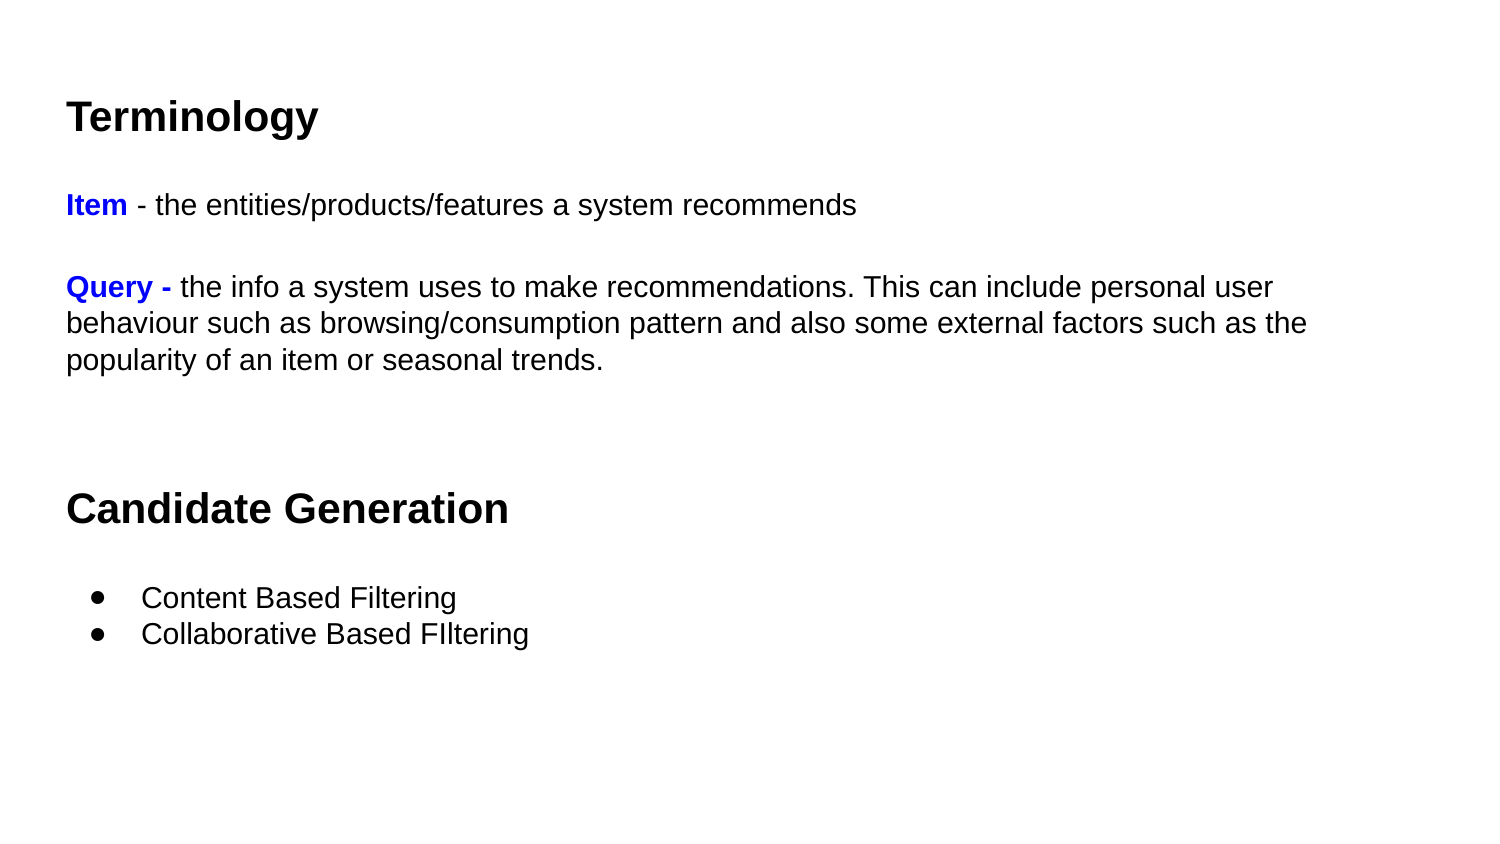

Terminology
Item - the entities/products/features a system recommends
Query - the info a system uses to make recommendations. This can include personal user behaviour such as browsing/consumption pattern and also some external factors such as the popularity of an item or seasonal trends.

Candidate Generation
Content Based Filtering
Collaborative Based FIltering